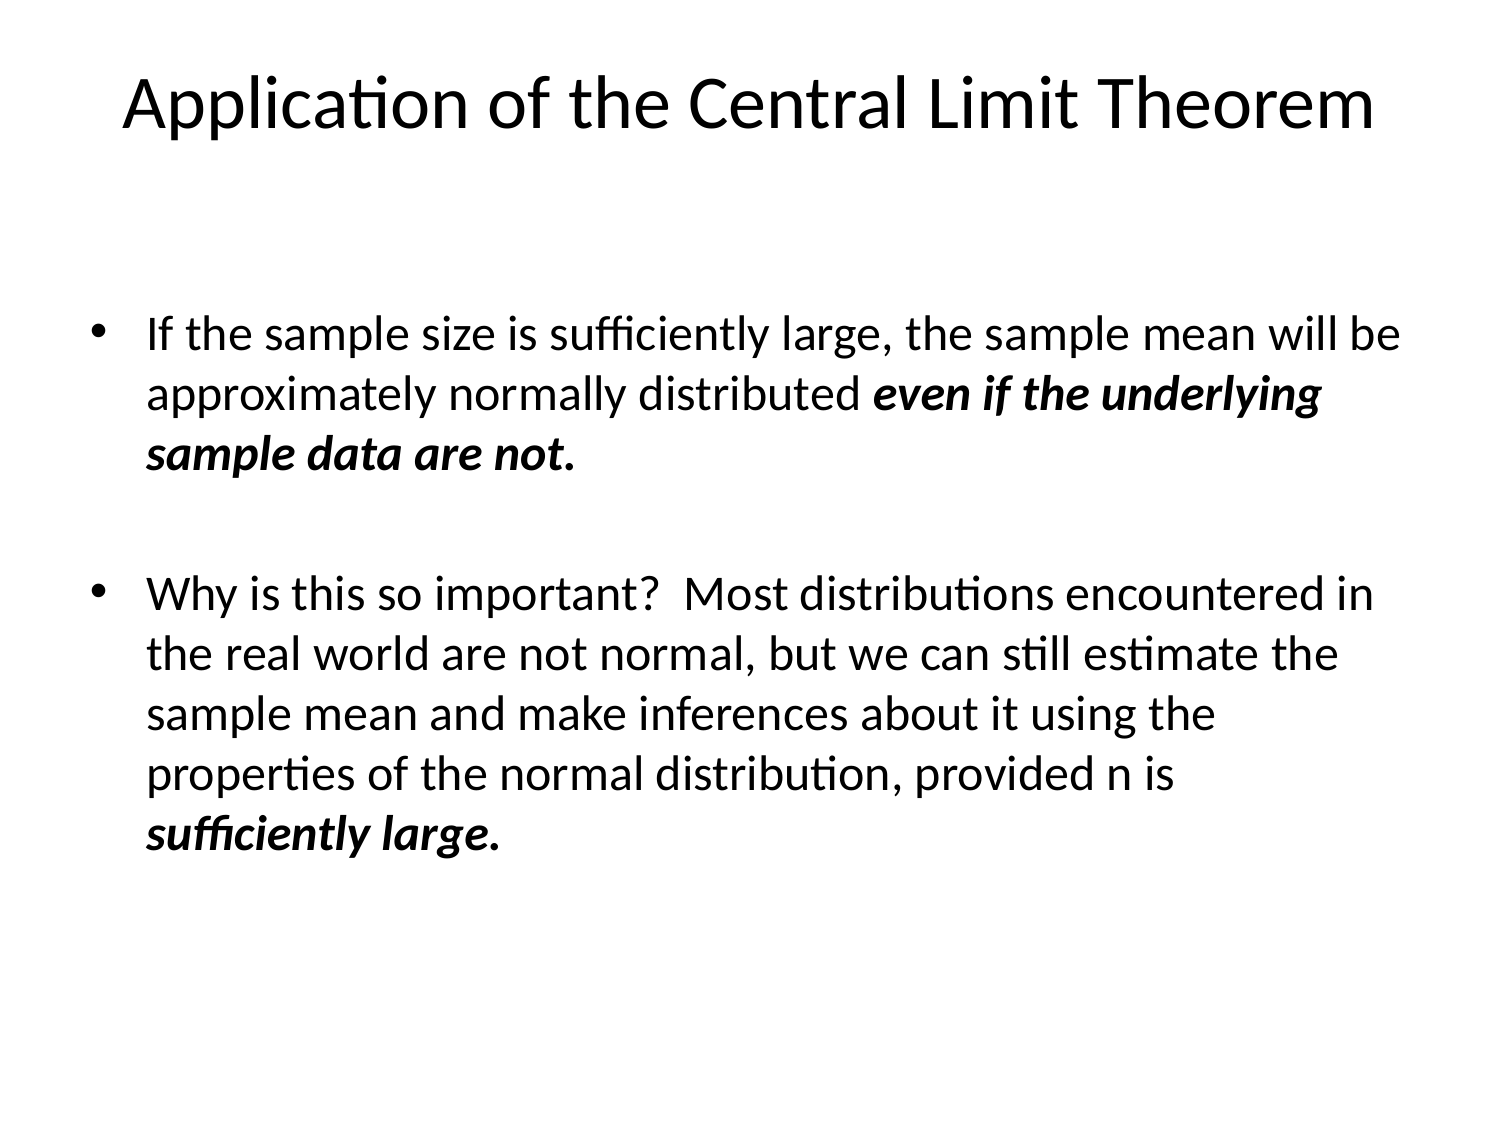

Application of the Central Limit Theorem
If the sample size is sufficiently large, the sample mean will be approximately normally distributed even if the underlying sample data are not.

Why is this so important?  Most distributions encountered in the real world are not normal, but we can still estimate the sample mean and make inferences about it using the properties of the normal distribution, provided n is sufficiently large.